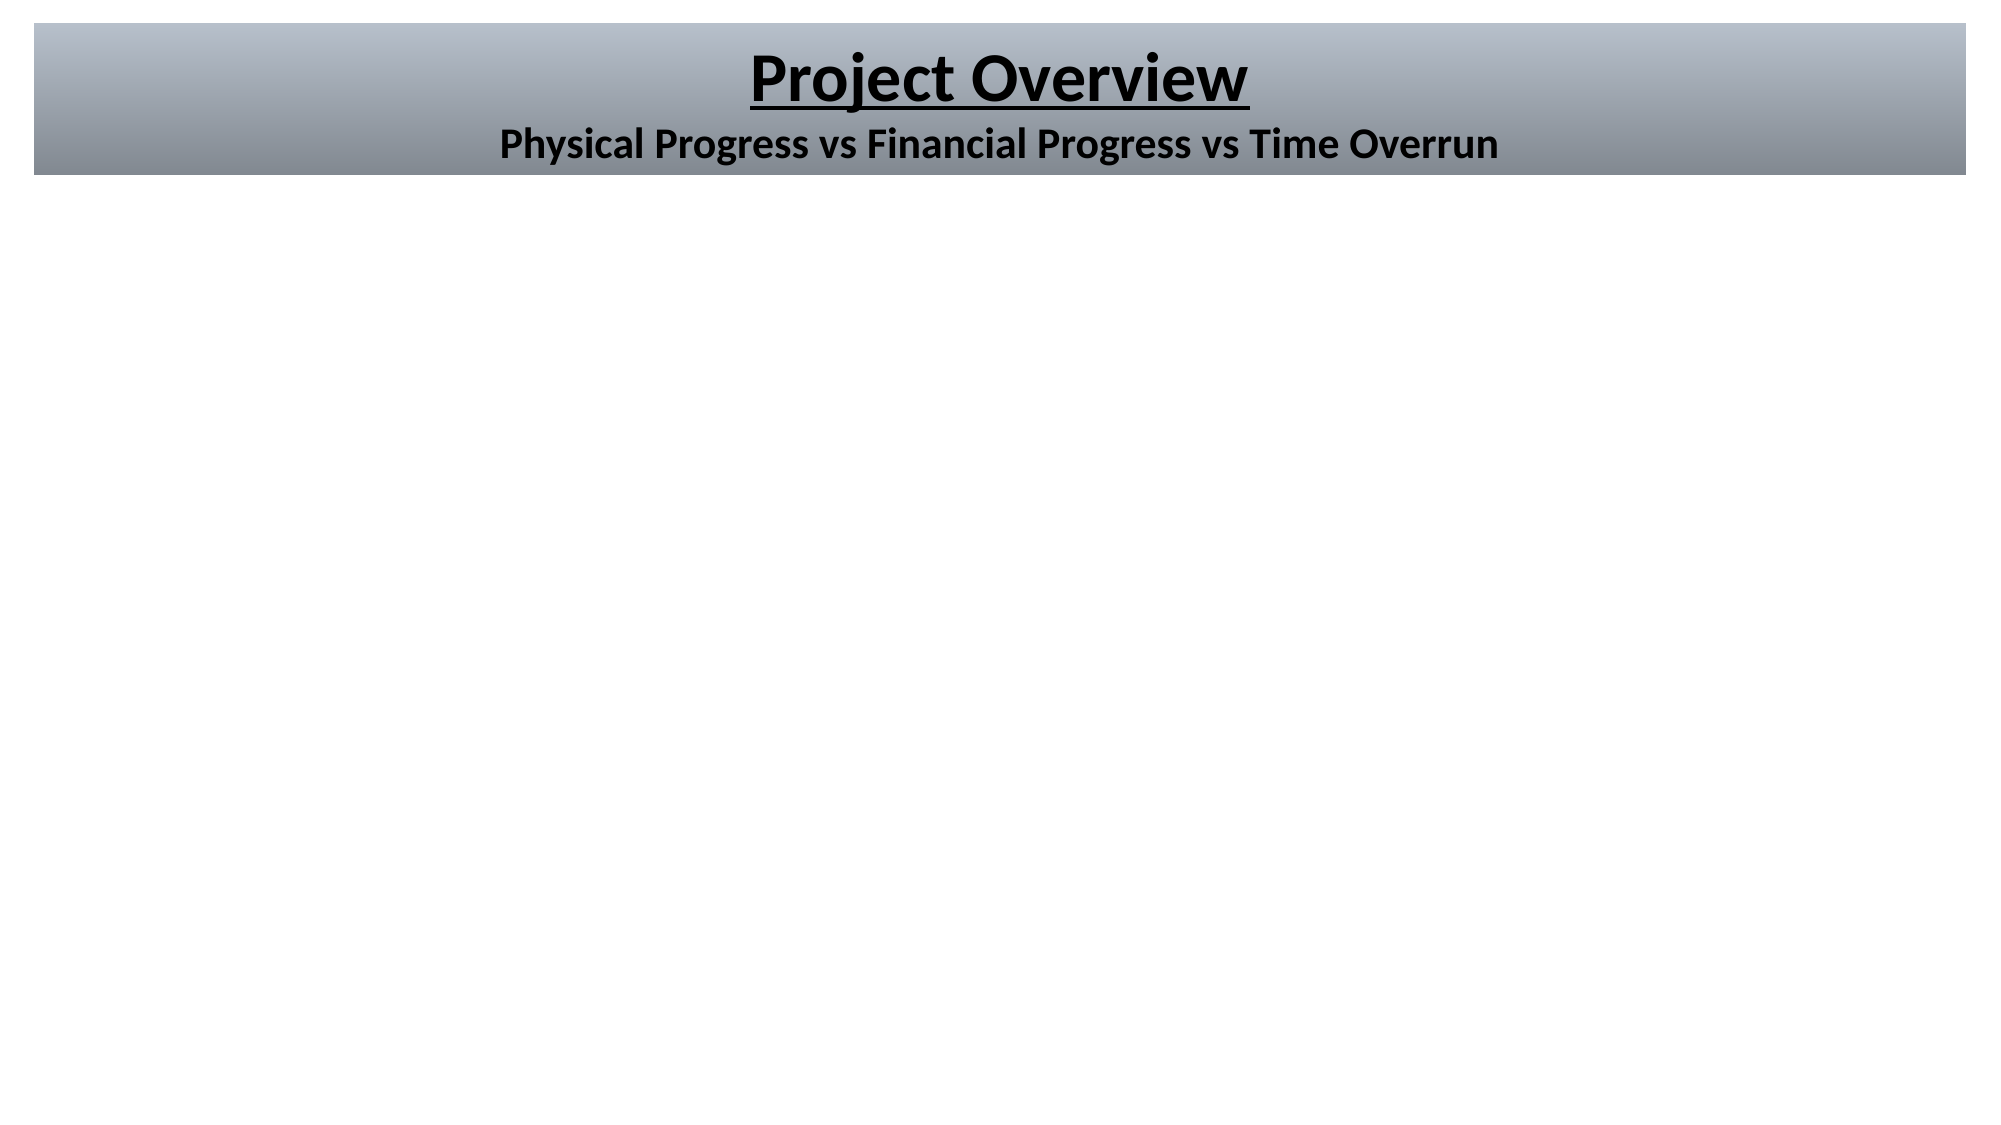

Project Overview
Physical Progress vs Financial Progress vs Time Overrun